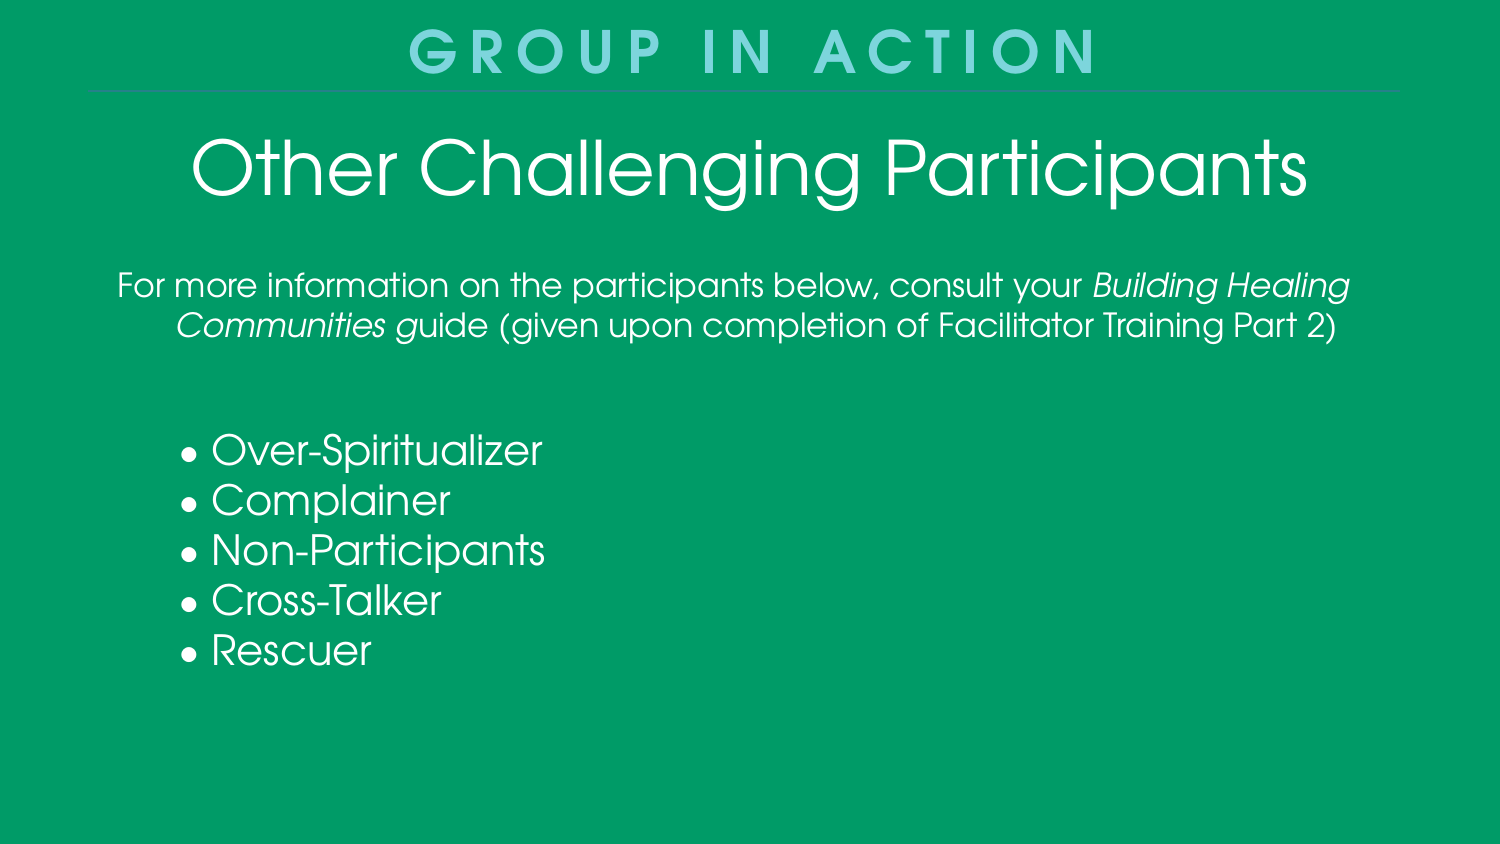

GROUP IN ACTION
Other Challenging Participants
For more information on the participants below, consult your Building Healing       Communities guide (given upon completion of Facilitator Training Part 2)

• Over-Spiritualizer
• Complainer
• Non-Participants
• Cross-Talker
• Rescuer